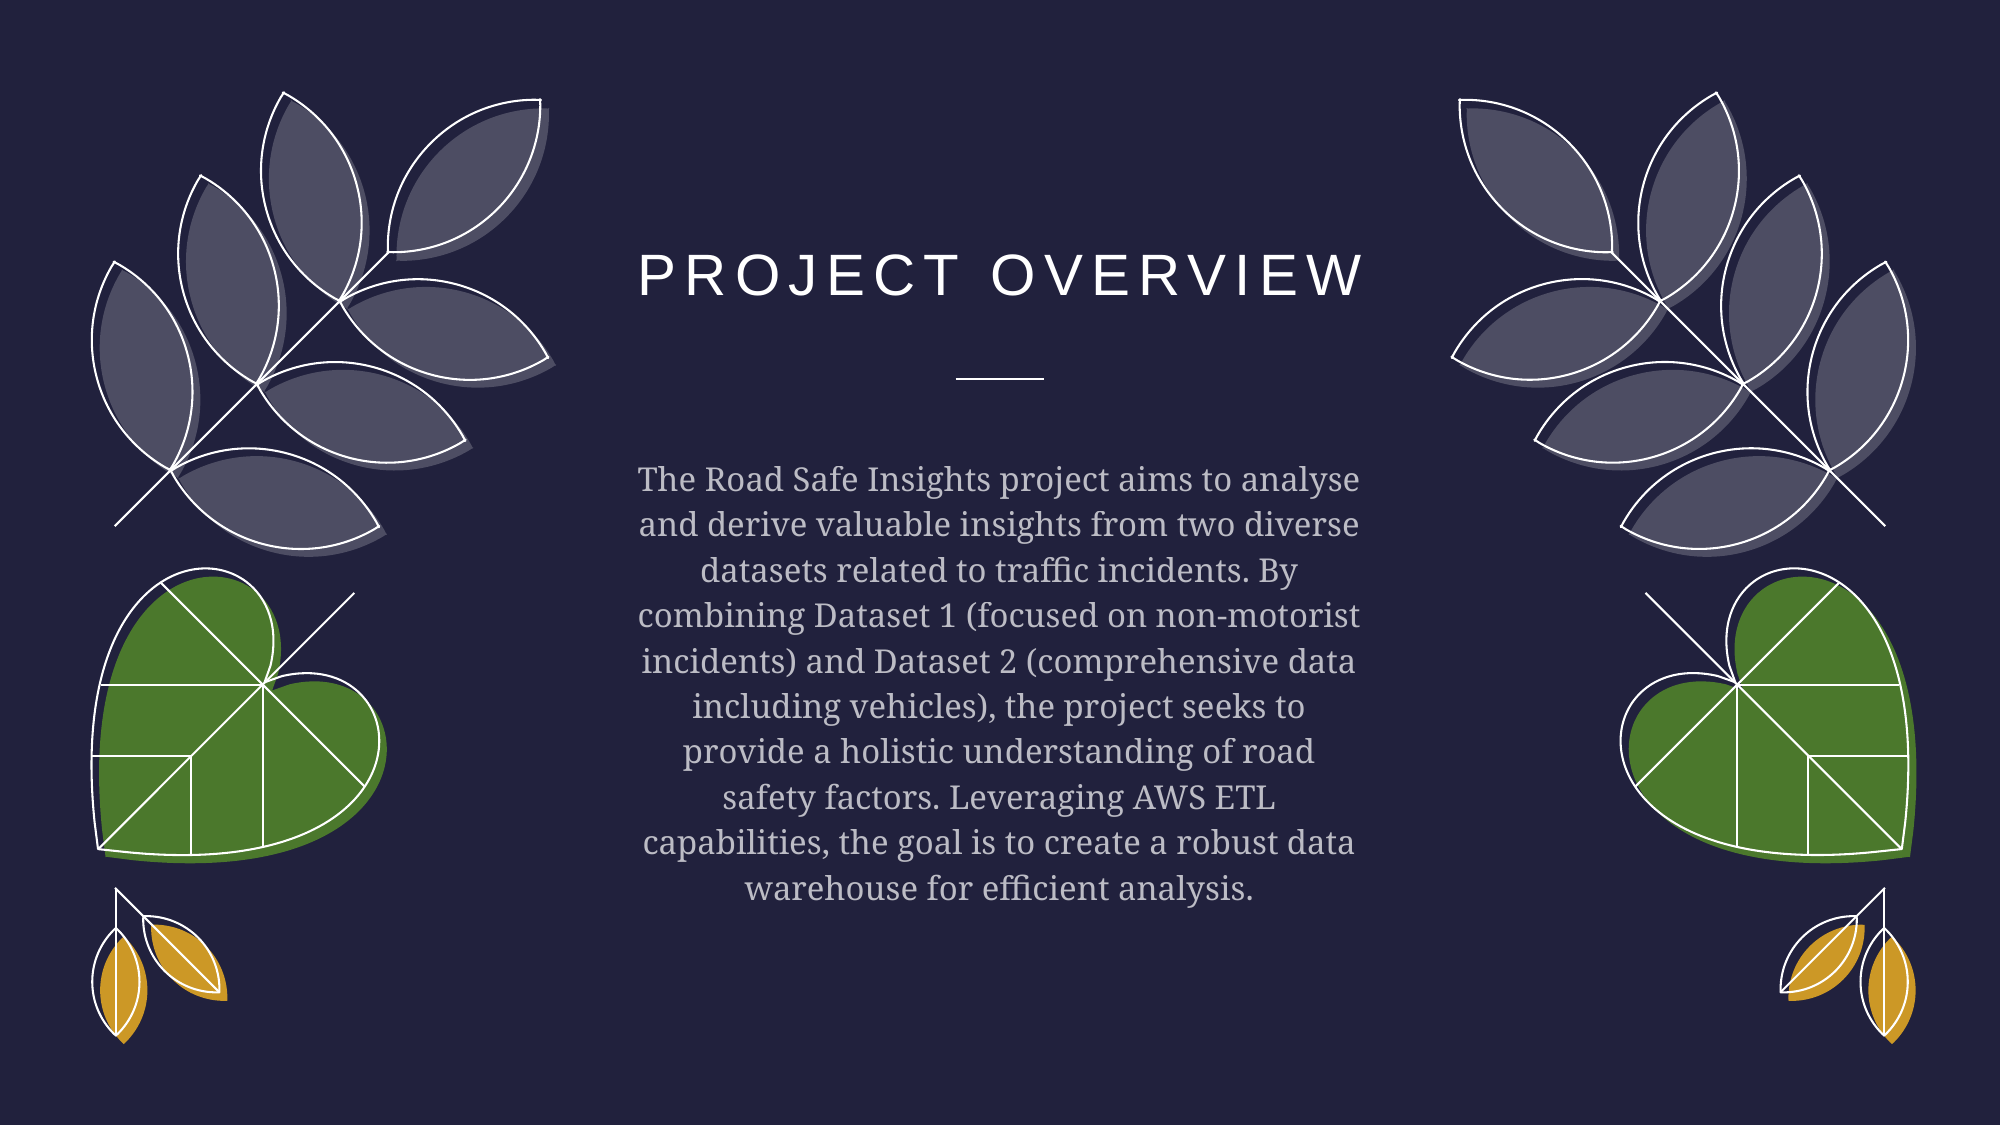

# Project Overview
The Road Safe Insights project aims to analyse and derive valuable insights from two diverse datasets related to traffic incidents. By combining Dataset 1 (focused on non-motorist incidents) and Dataset 2 (comprehensive data including vehicles), the project seeks to provide a holistic understanding of road safety factors. Leveraging AWS ETL capabilities, the goal is to create a robust data warehouse for efficient analysis.